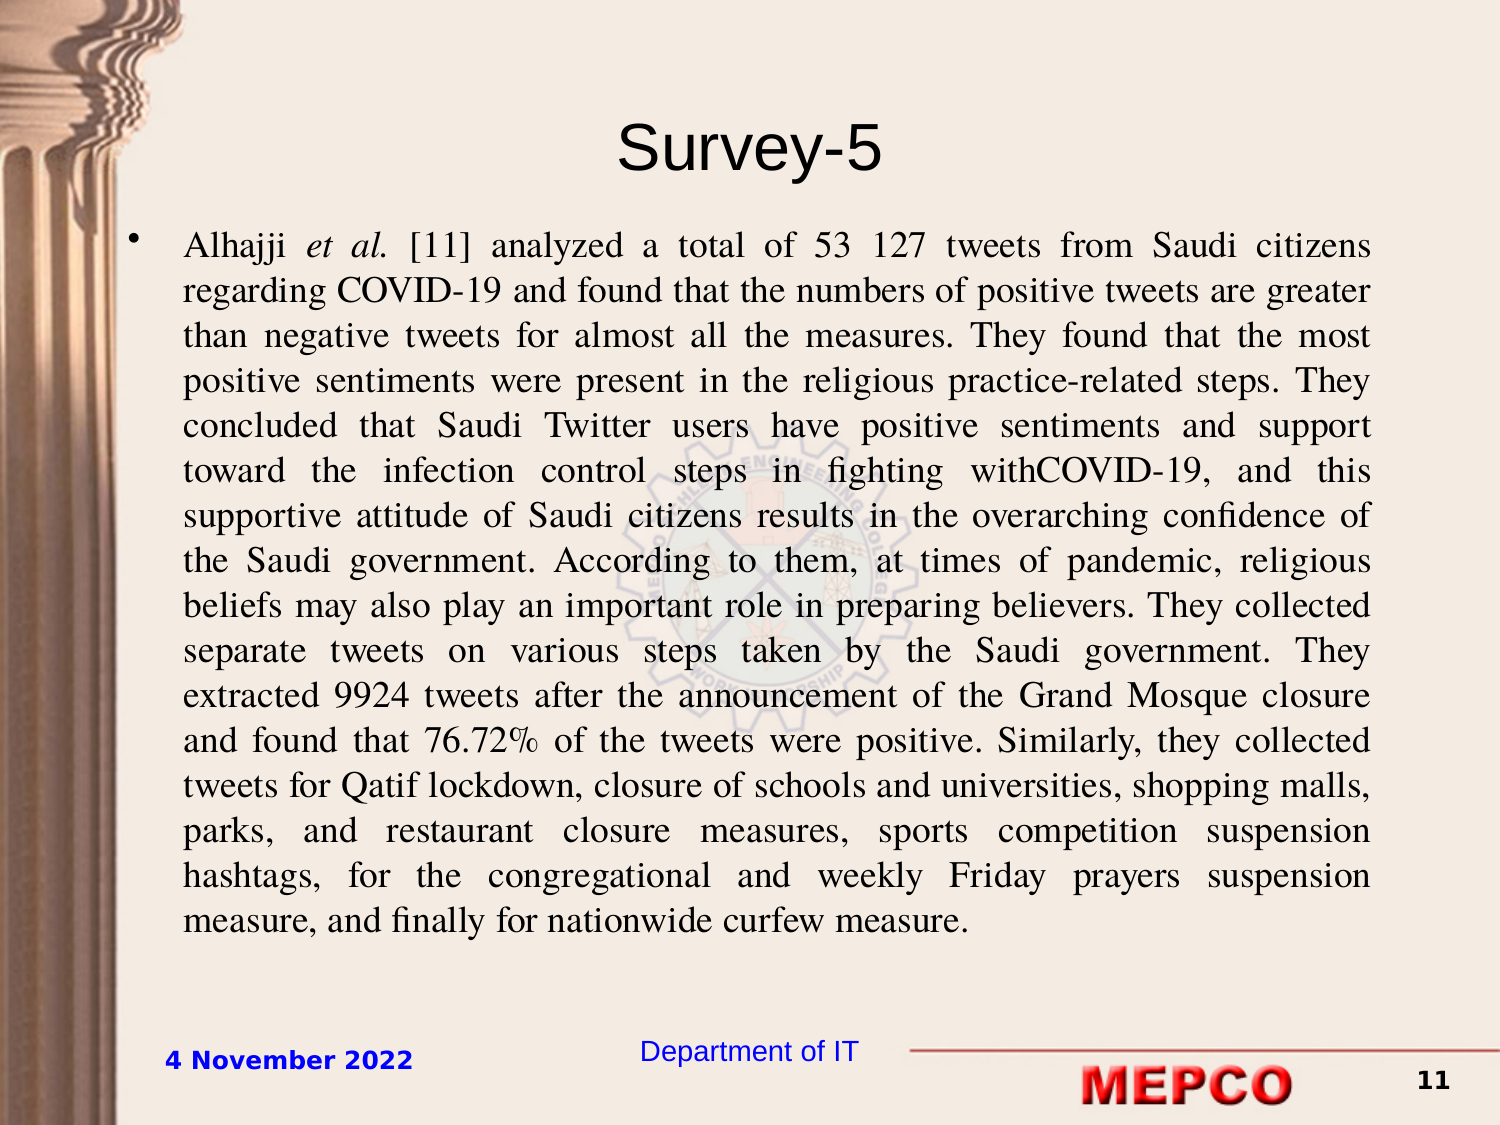

# Survey-5
Alhajji et al. [11] analyzed a total of 53 127 tweets from Saudi citizens regarding COVID-19 and found that the numbers of positive tweets are greater than negative tweets for almost all the measures. They found that the most positive sentiments were present in the religious practice-related steps. They concluded that Saudi Twitter users have positive sentiments and support toward the infection control steps in fighting withCOVID-19, and this supportive attitude of Saudi citizens results in the overarching confidence of the Saudi government. According to them, at times of pandemic, religious beliefs may also play an important role in preparing believers. They collected separate tweets on various steps taken by the Saudi government. They extracted 9924 tweets after the announcement of the Grand Mosque closure and found that 76.72% of the tweets were positive. Similarly, they collected tweets for Qatif lockdown, closure of schools and universities, shopping malls, parks, and restaurant closure measures, sports competition suspension hashtags, for the congregational and weekly Friday prayers suspension measure, and finally for nationwide curfew measure.

Department of IT